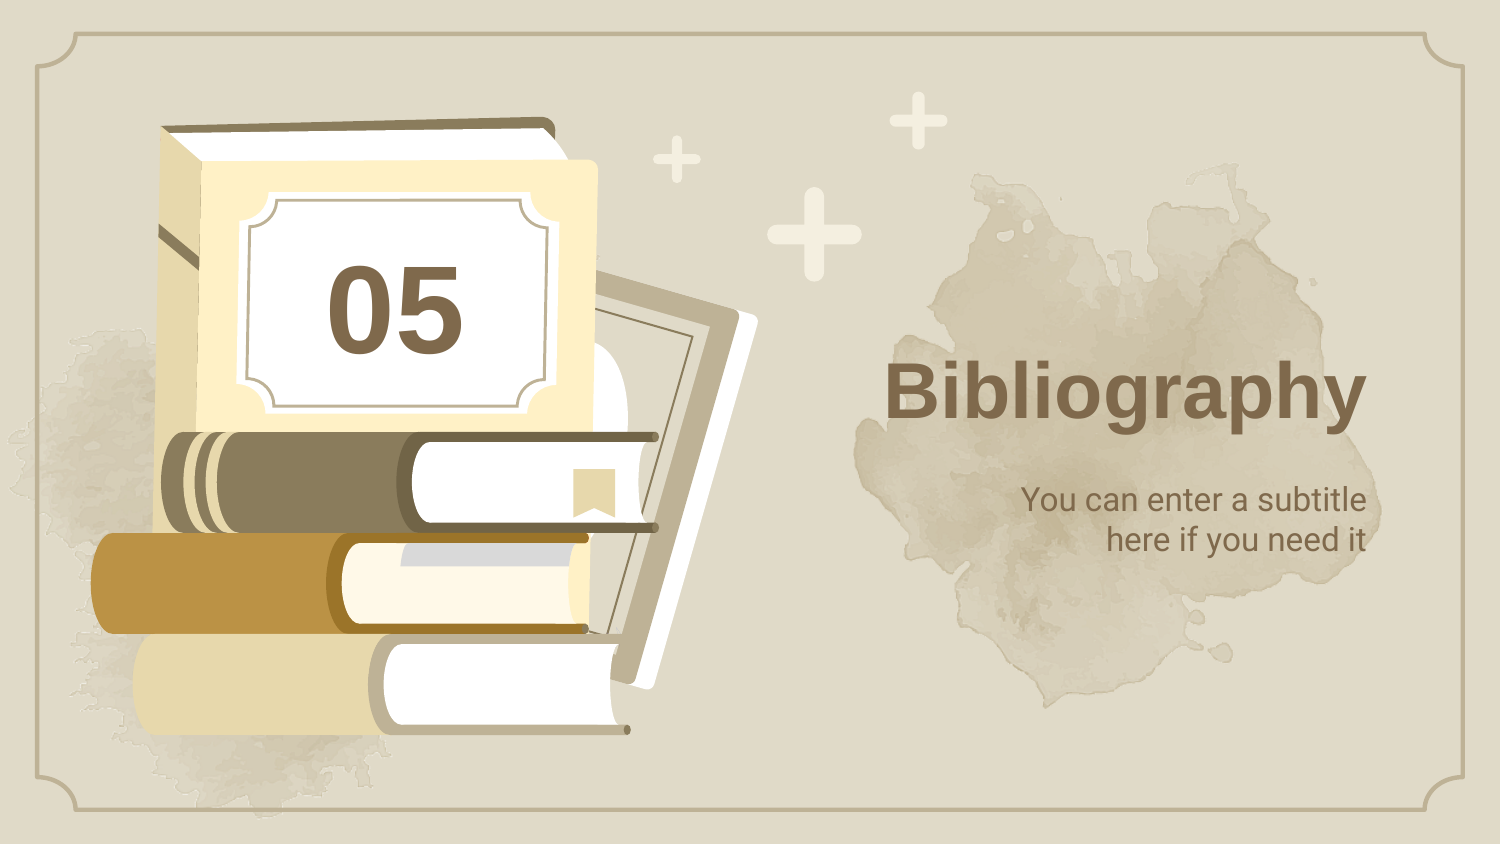

05
# Bibliography

You can enter a subtitle here if you need it